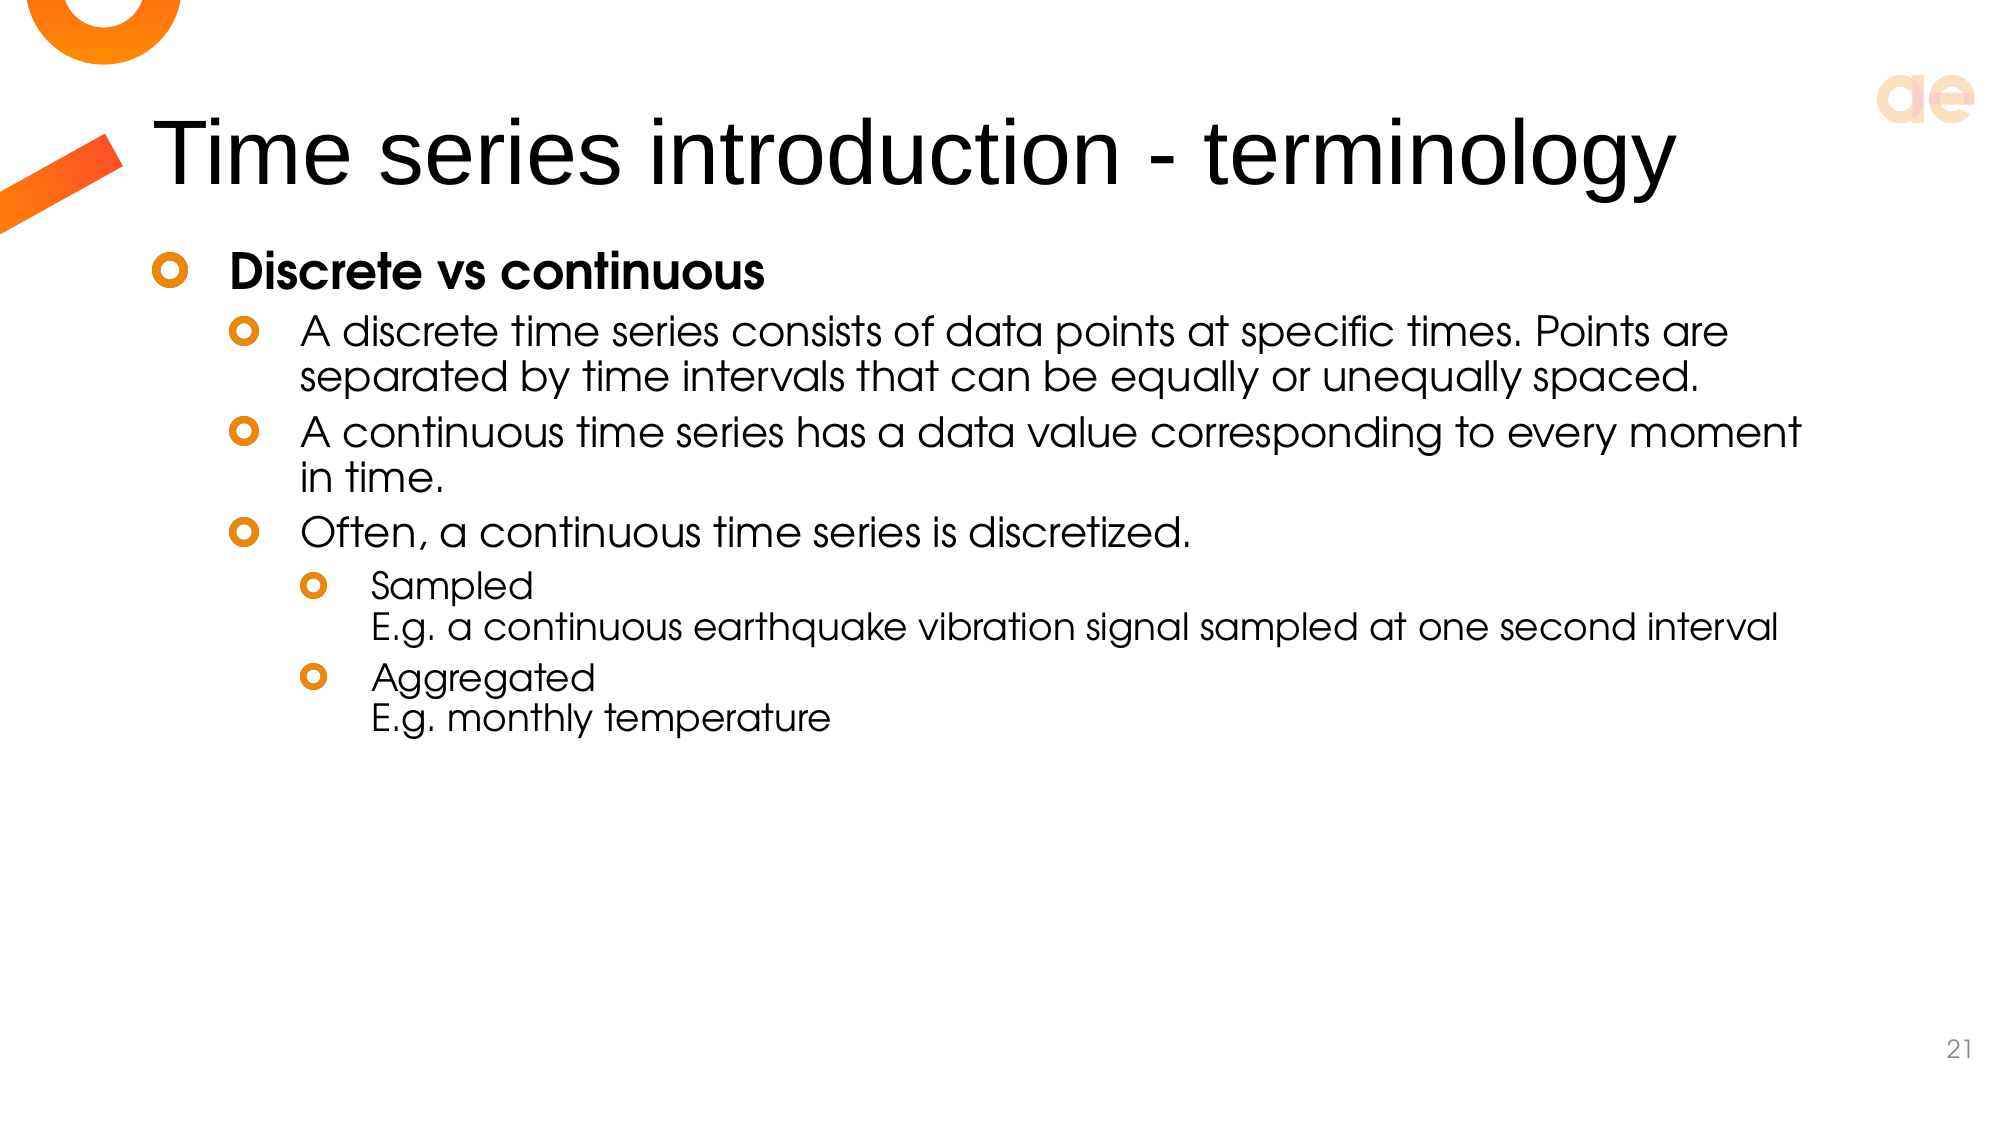

# Time series introduction - terminology
Discrete vs continuous
A discrete time series consists of data points at specific times. Points are separated by time intervals that can be equally or unequally spaced.
A continuous time series has a data value corresponding to every moment in time.
Often, a continuous time series is discretized.
Sampled
E.g. a continuous earthquake vibration signal sampled at one second interval
Aggregated
E.g. monthly temperature

21